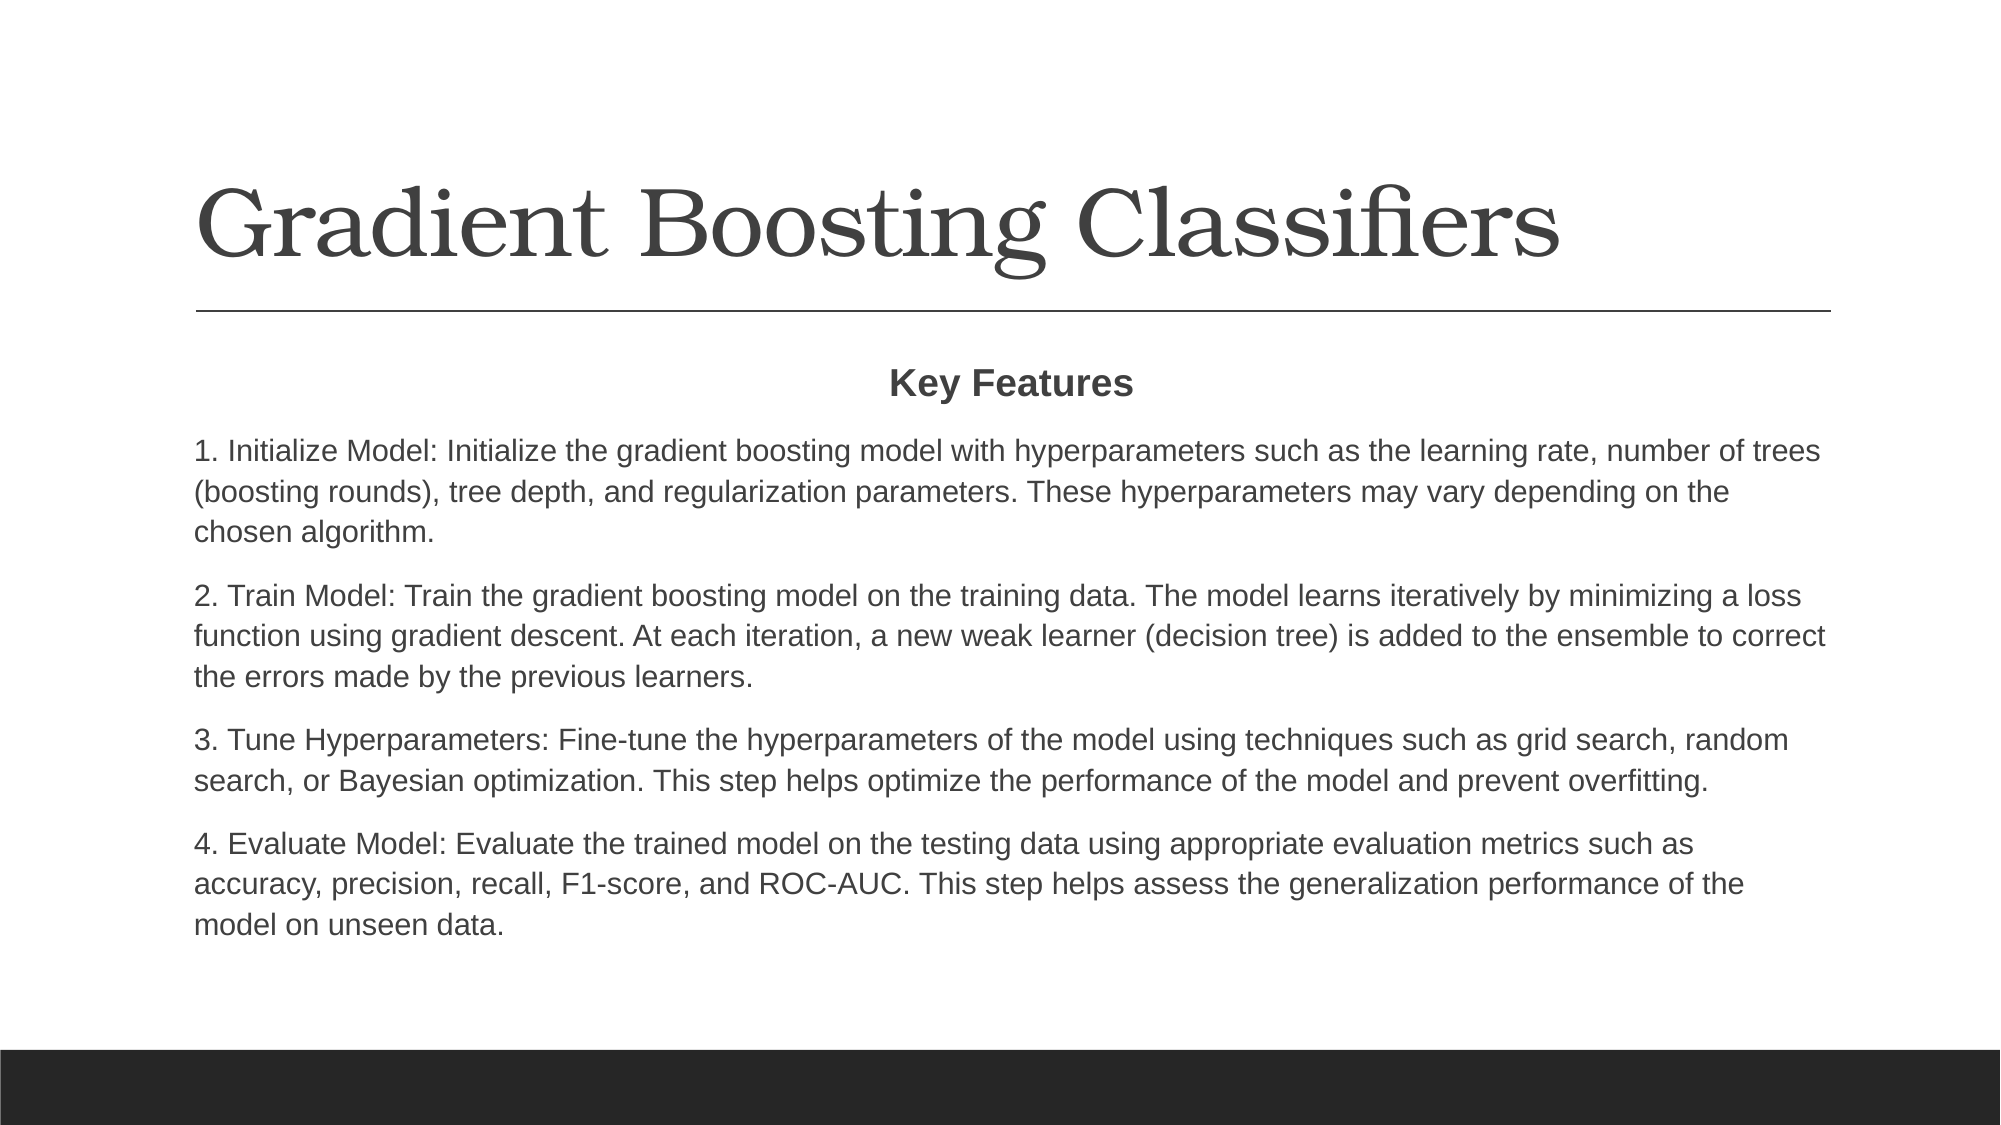

# Gradient Boosting Classifiers
Key Features
1. Initialize Model: Initialize the gradient boosting model with hyperparameters such as the learning rate, number of trees (boosting rounds), tree depth, and regularization parameters. These hyperparameters may vary depending on the chosen algorithm.
2. Train Model: Train the gradient boosting model on the training data. The model learns iteratively by minimizing a loss function using gradient descent. At each iteration, a new weak learner (decision tree) is added to the ensemble to correct the errors made by the previous learners.
3. Tune Hyperparameters: Fine-tune the hyperparameters of the model using techniques such as grid search, random search, or Bayesian optimization. This step helps optimize the performance of the model and prevent overfitting.
4. Evaluate Model: Evaluate the trained model on the testing data using appropriate evaluation metrics such as accuracy, precision, recall, F1-score, and ROC-AUC. This step helps assess the generalization performance of the model on unseen data.